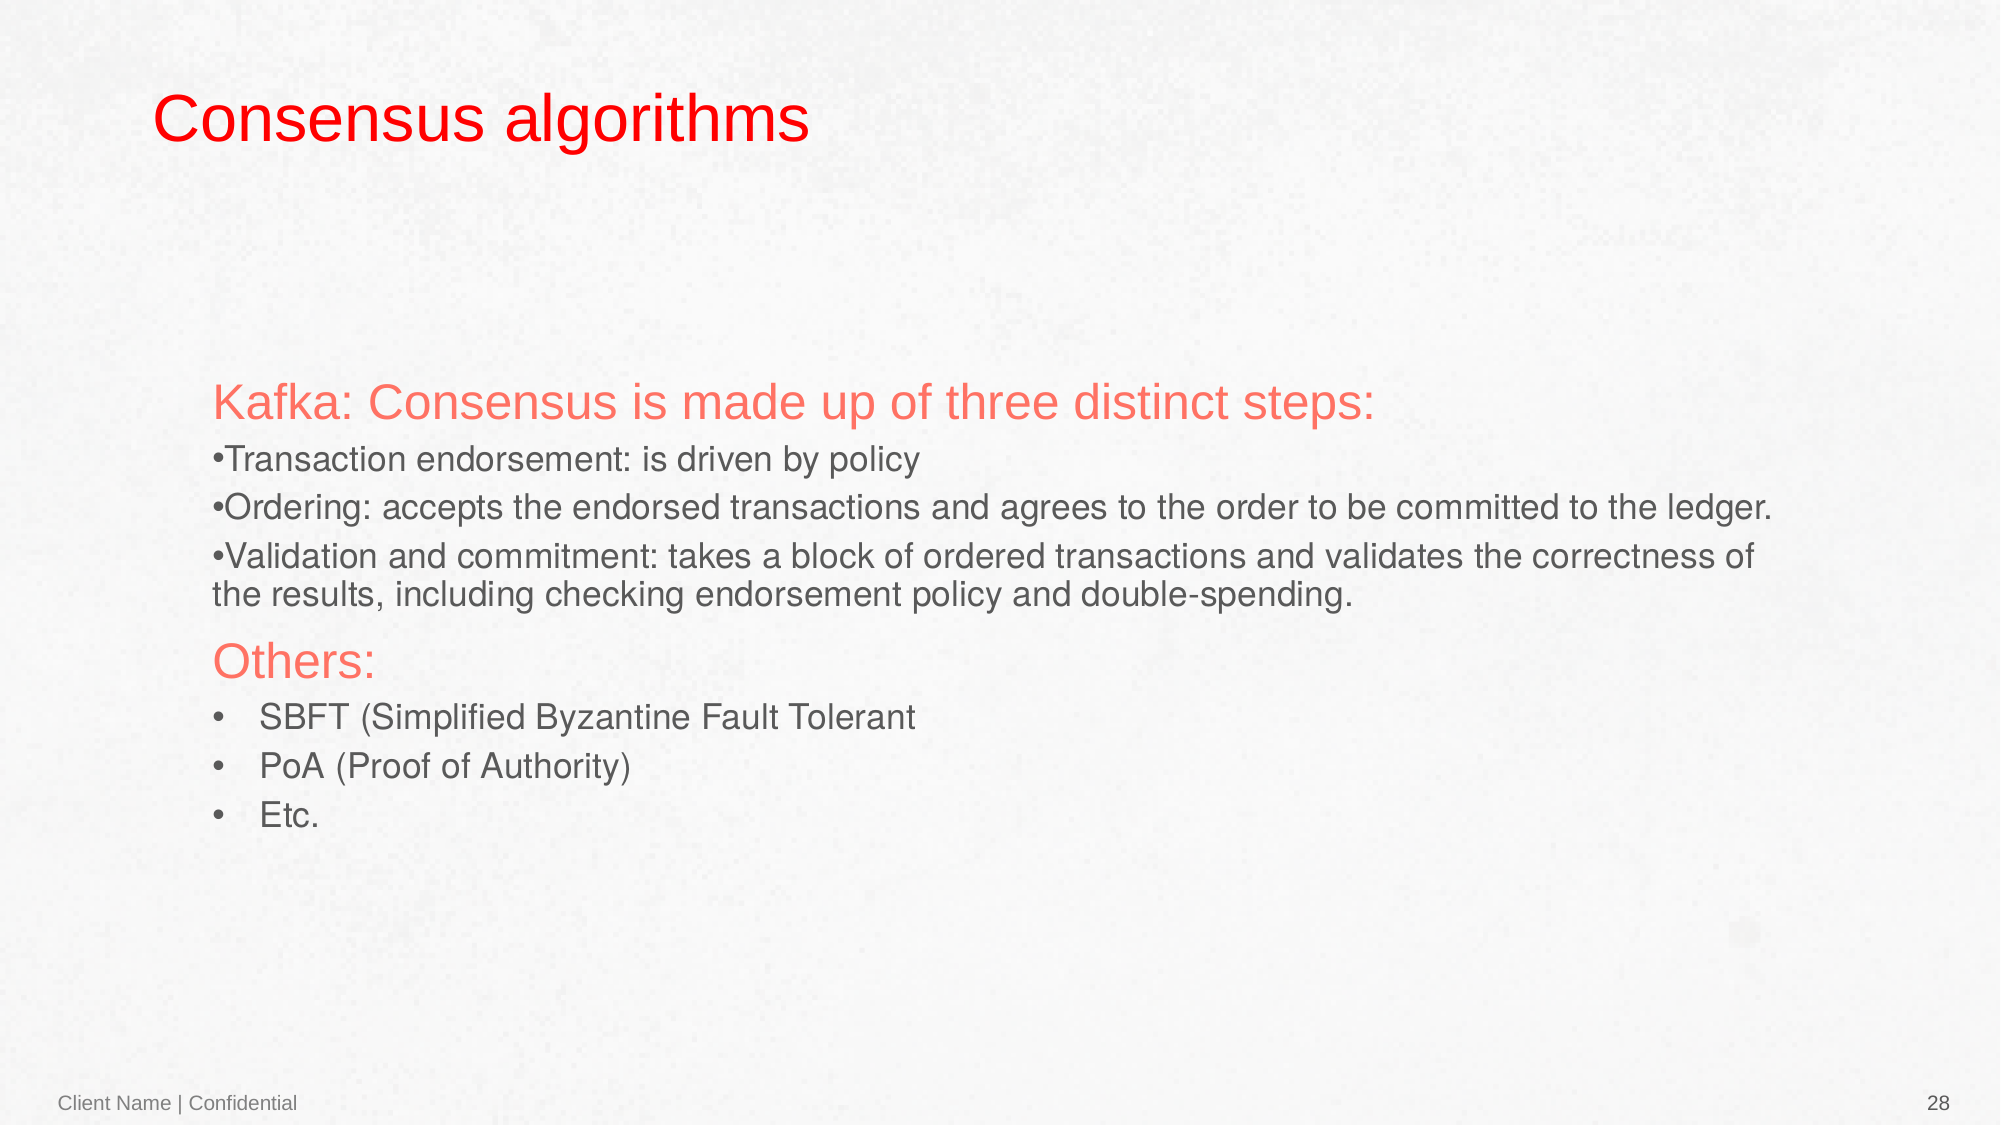

Consensus algorithms
Kafka: Consensus is made up of three distinct steps:
Transaction endorsement: is driven by policy
Ordering: accepts the endorsed transactions and agrees to the order to be committed to the ledger.
Validation and commitment: takes a block of ordered transactions and validates the correctness of the results, including checking endorsement policy and double-spending.
Others:
SBFT (Simplified Byzantine Fault Tolerant
PoA (Proof of Authority)
Etc.